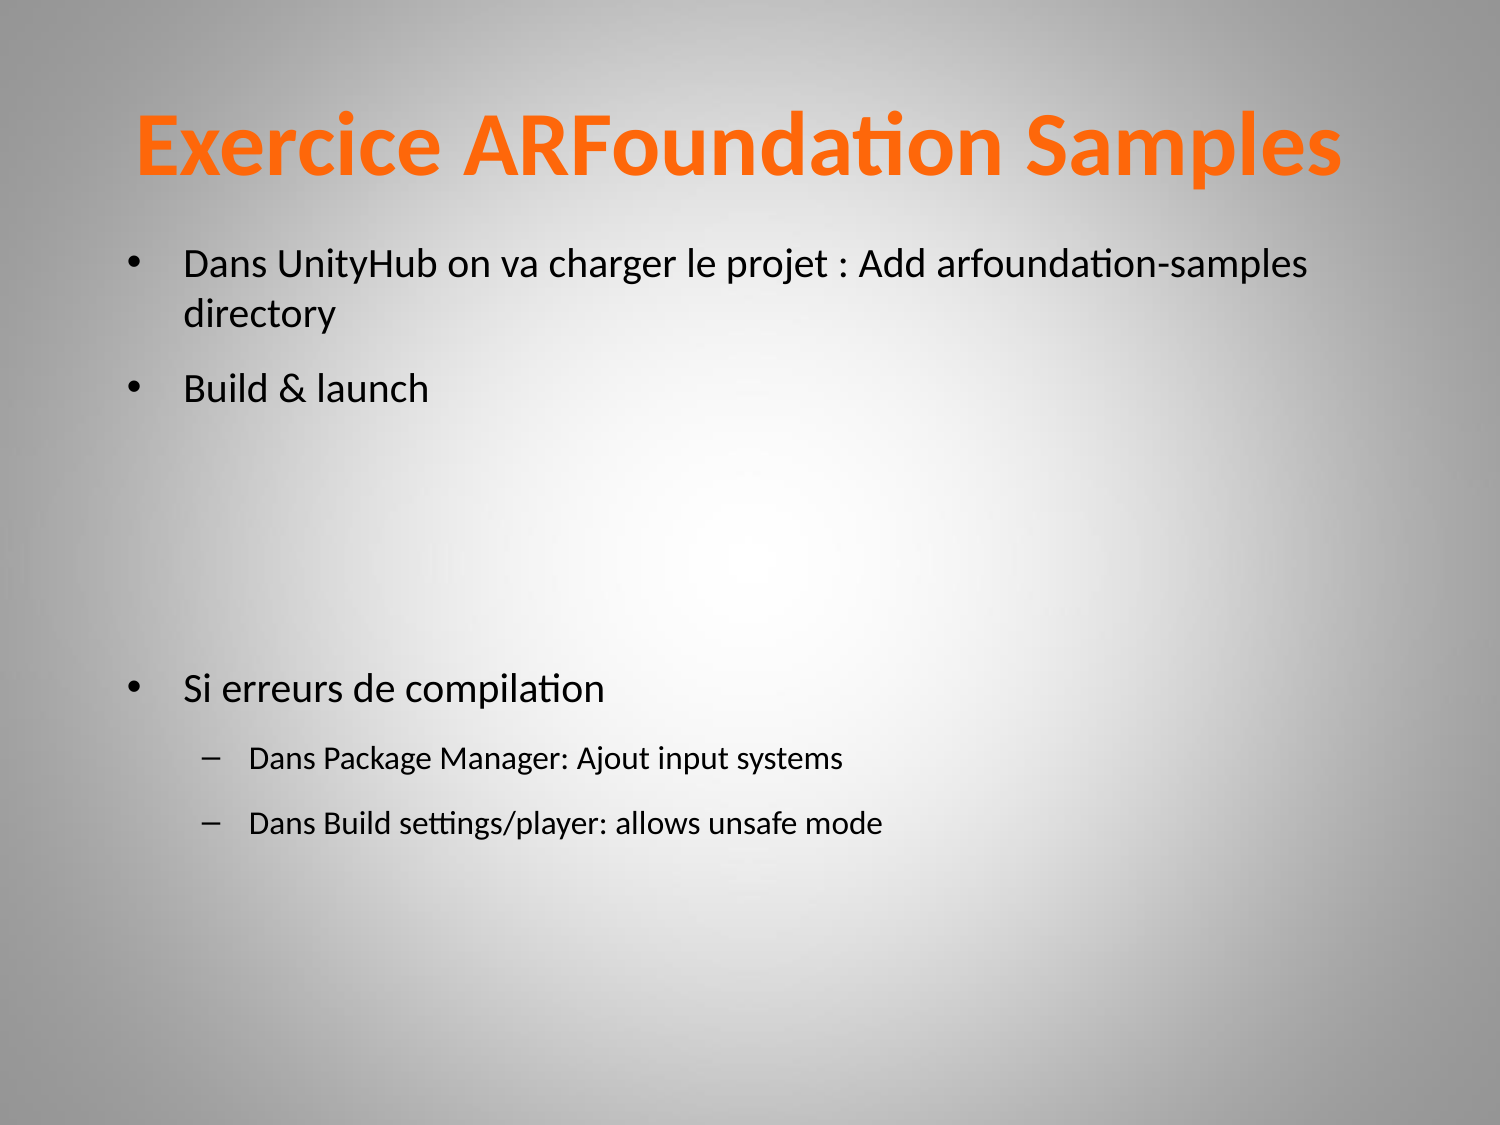

Exercice ARFoundation Samples
Dans UnityHub on va charger le projet : Add arfoundation-samples directory
Build & launch

Si erreurs de compilation
Dans Package Manager: Ajout input systems
Dans Build settings/player: allows unsafe mode